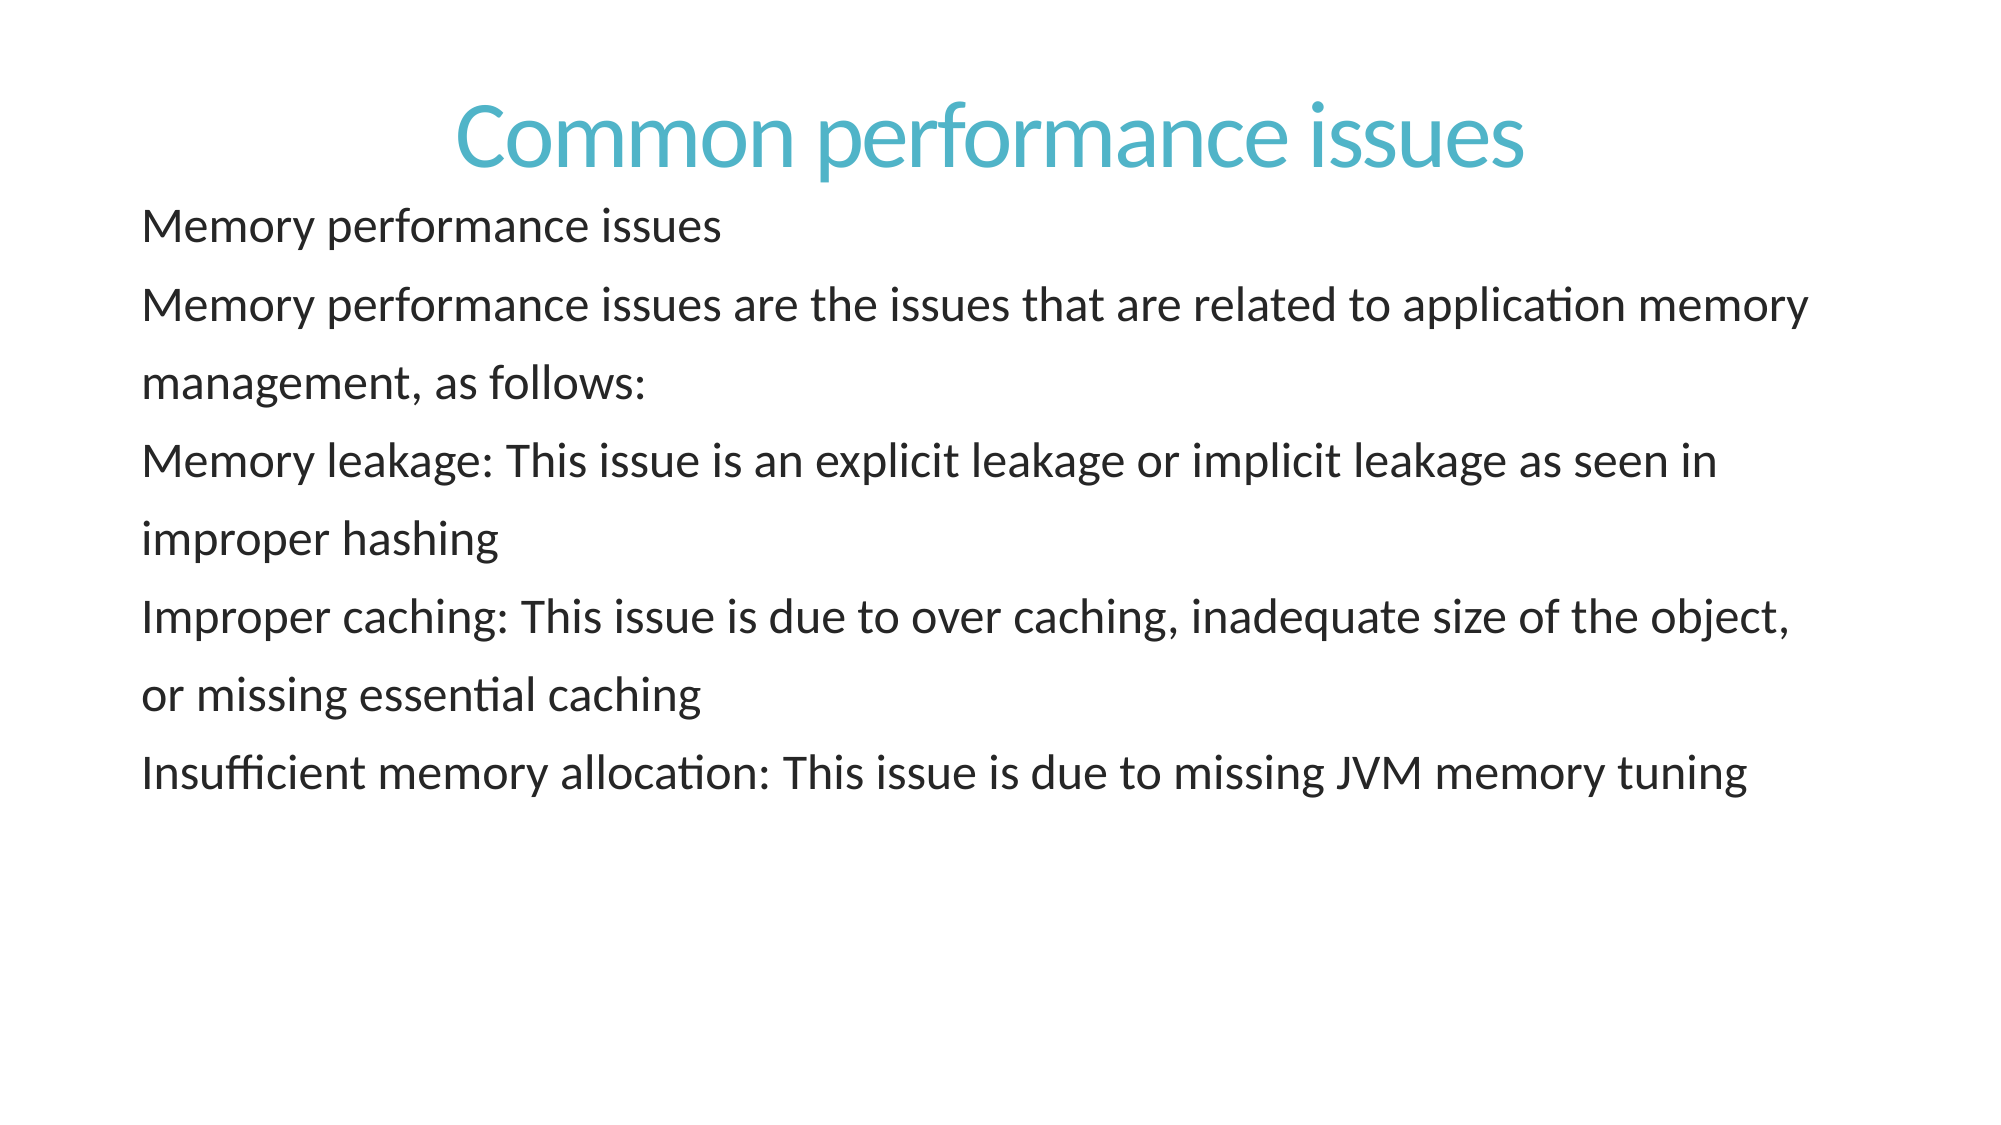

# Common performance issues
Memory performance issues
Memory performance issues are the issues that are related to application memory
management, as follows:
Memory leakage: This issue is an explicit leakage or implicit leakage as seen in
improper hashing
Improper caching: This issue is due to over caching, inadequate size of the object,
or missing essential caching
Insufficient memory allocation: This issue is due to missing JVM memory tuning